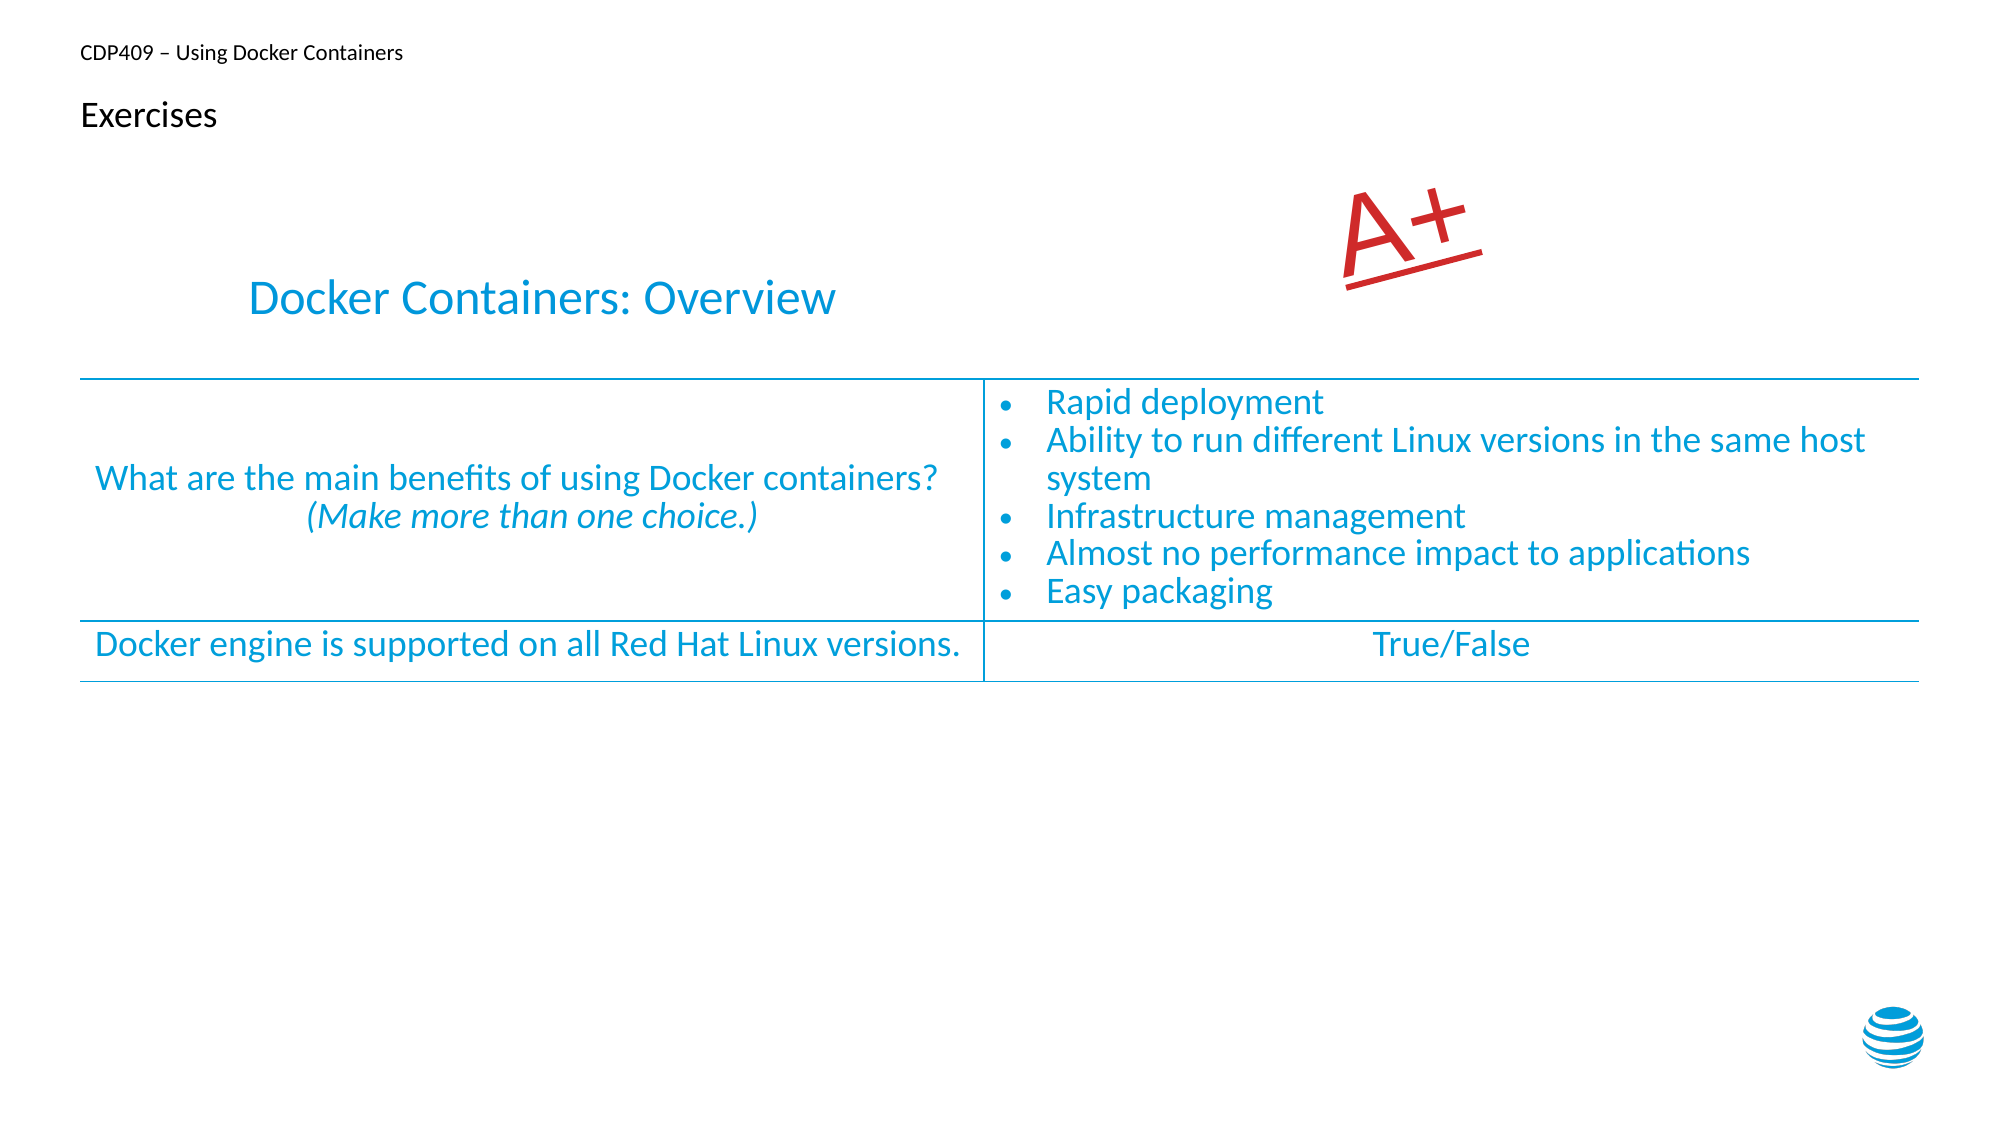

# Exercises
A+
Docker Containers: Overview
| What are the main benefits of using Docker containers? (Make more than one choice.) | Rapid deployment Ability to run different Linux versions in the same host system Infrastructure management Almost no performance impact to applications Easy packaging |
| --- | --- |
| Docker engine is supported on all Red Hat Linux versions. | True/False |